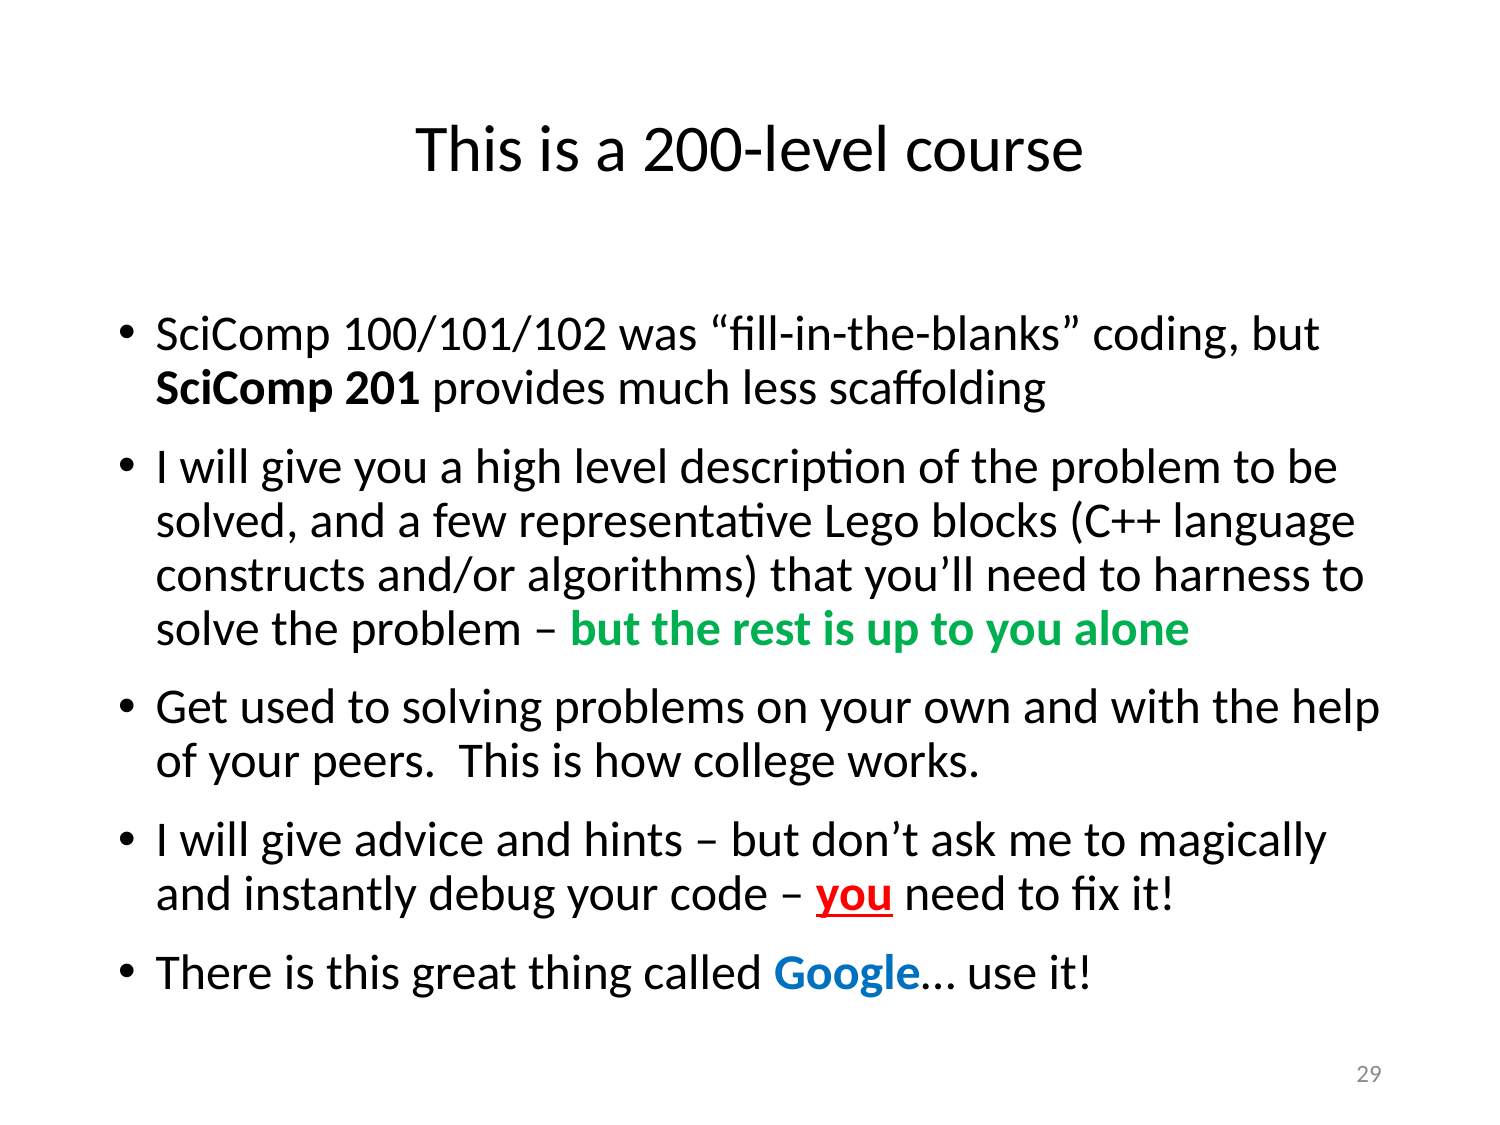

# This is a 200-level course
SciComp 100/101/102 was “fill-in-the-blanks” coding, but SciComp 201 provides much less scaffolding
I will give you a high level description of the problem to be solved, and a few representative Lego blocks (C++ language constructs and/or algorithms) that you’ll need to harness to solve the problem – but the rest is up to you alone
Get used to solving problems on your own and with the help of your peers.  This is how college works.
I will give advice and hints – but don’t ask me to magically and instantly debug your code – you need to fix it!
There is this great thing called Google… use it!

29